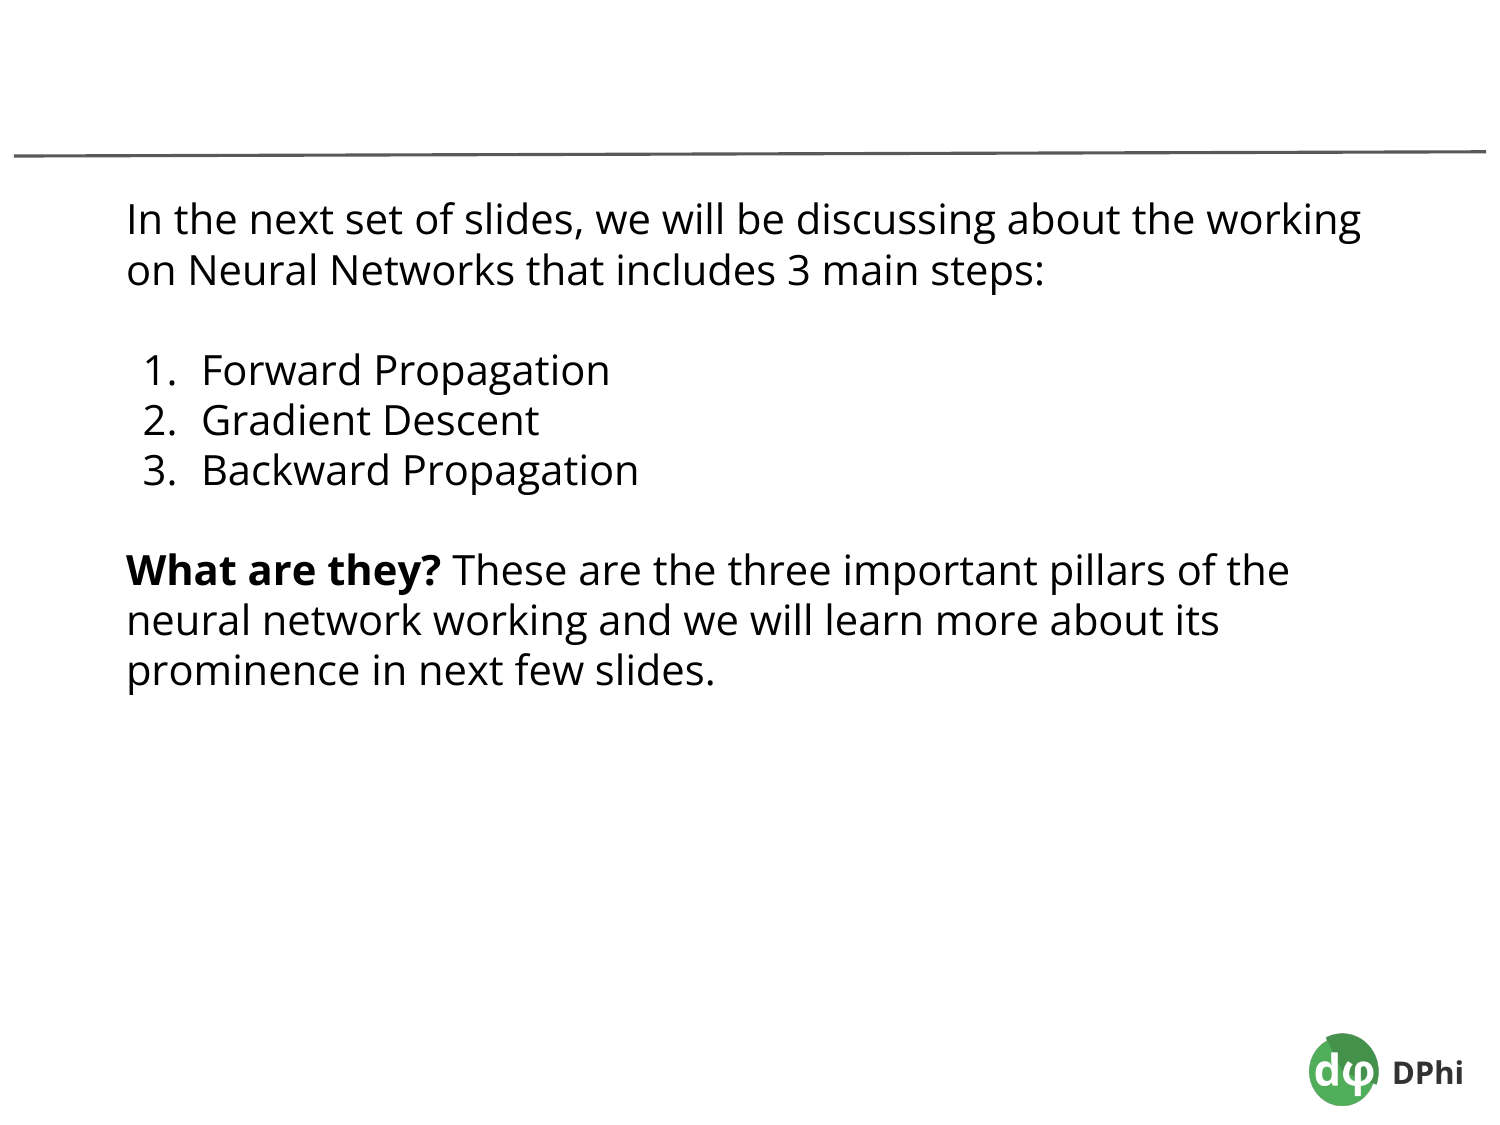

In the next set of slides, we will be discussing about the working on Neural Networks that includes 3 main steps:

Forward Propagation
Gradient Descent
Backward Propagation

What are they? These are the three important pillars of the neural network working and we will learn more about its prominence in next few slides.